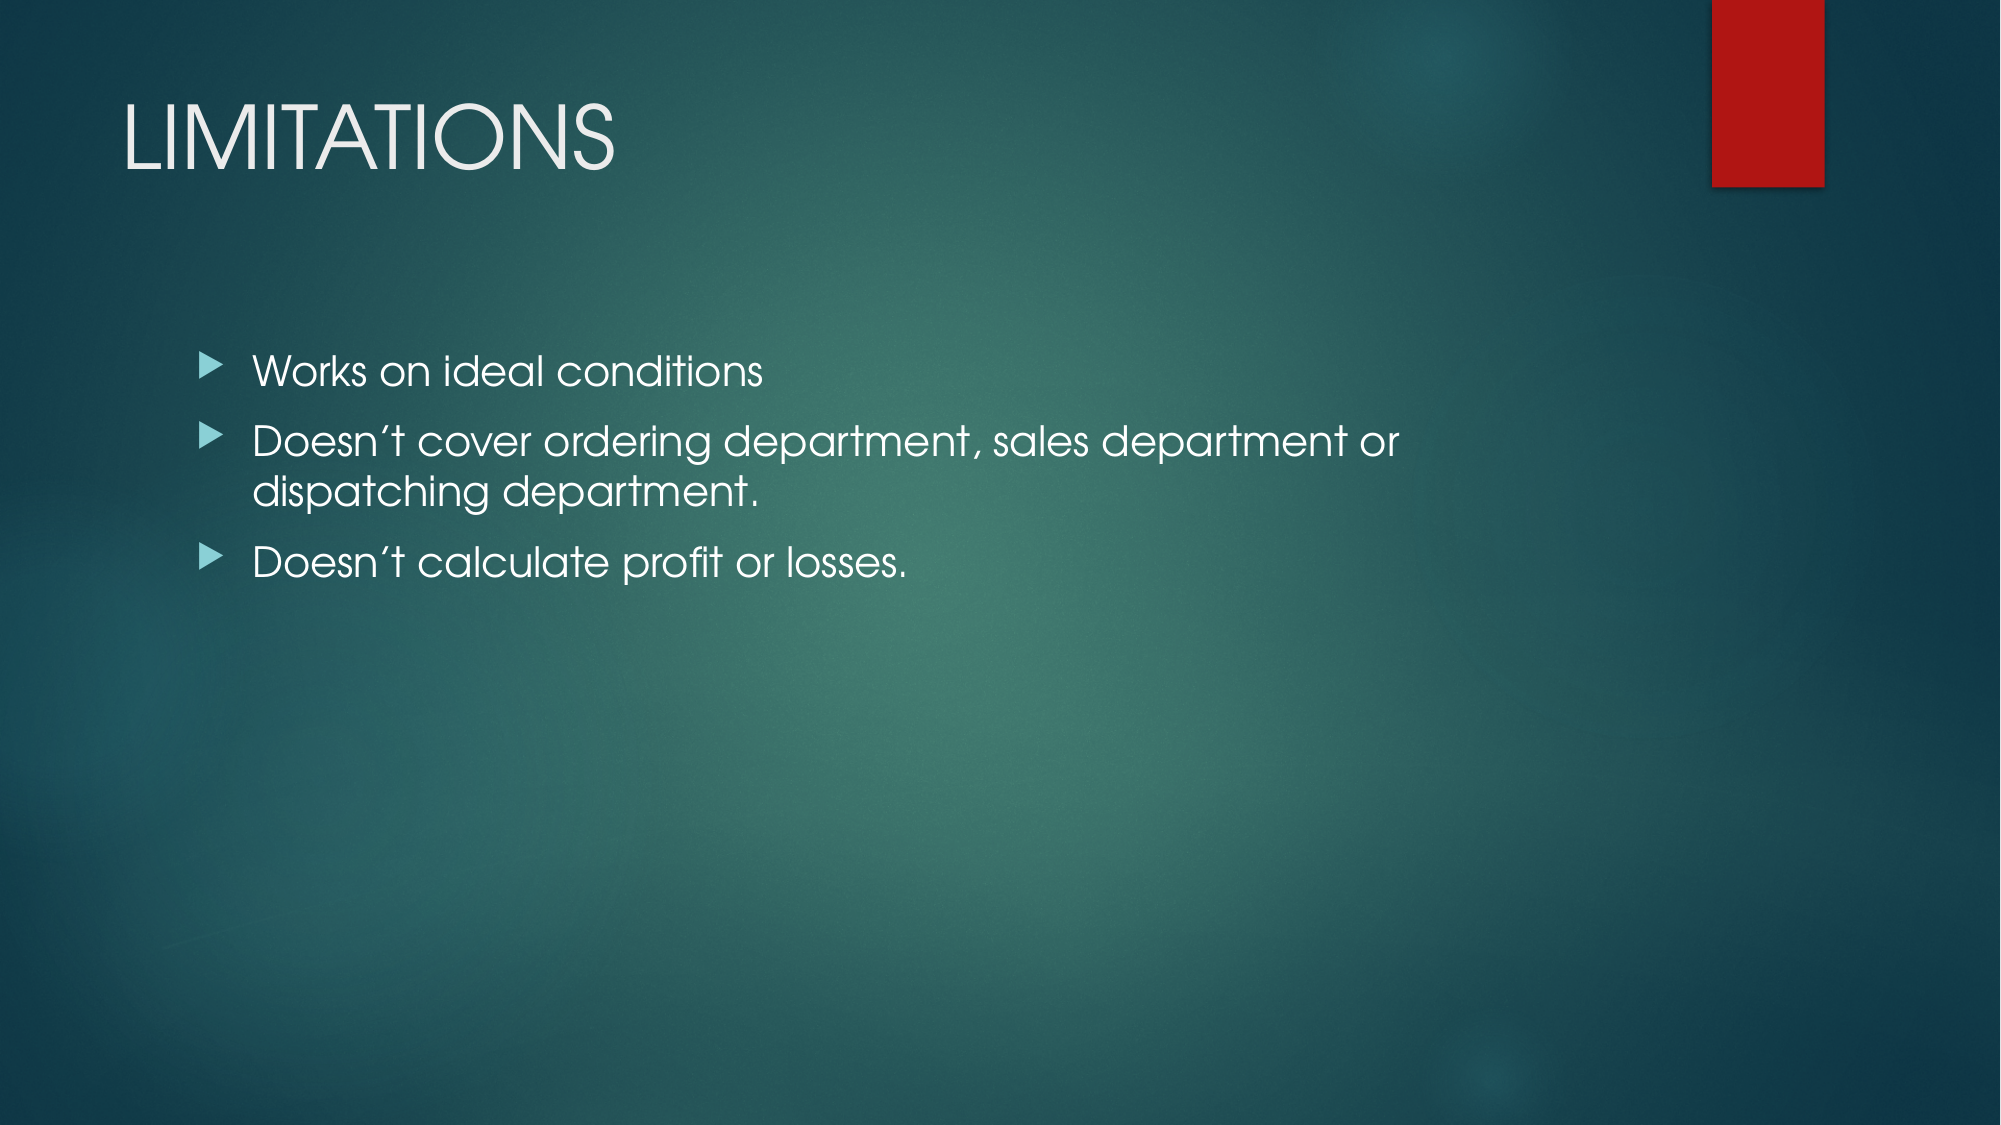

# LIMITATIONS
Works on ideal conditions
Doesn’t cover ordering department, sales department or dispatching department.
Doesn’t calculate profit or losses.